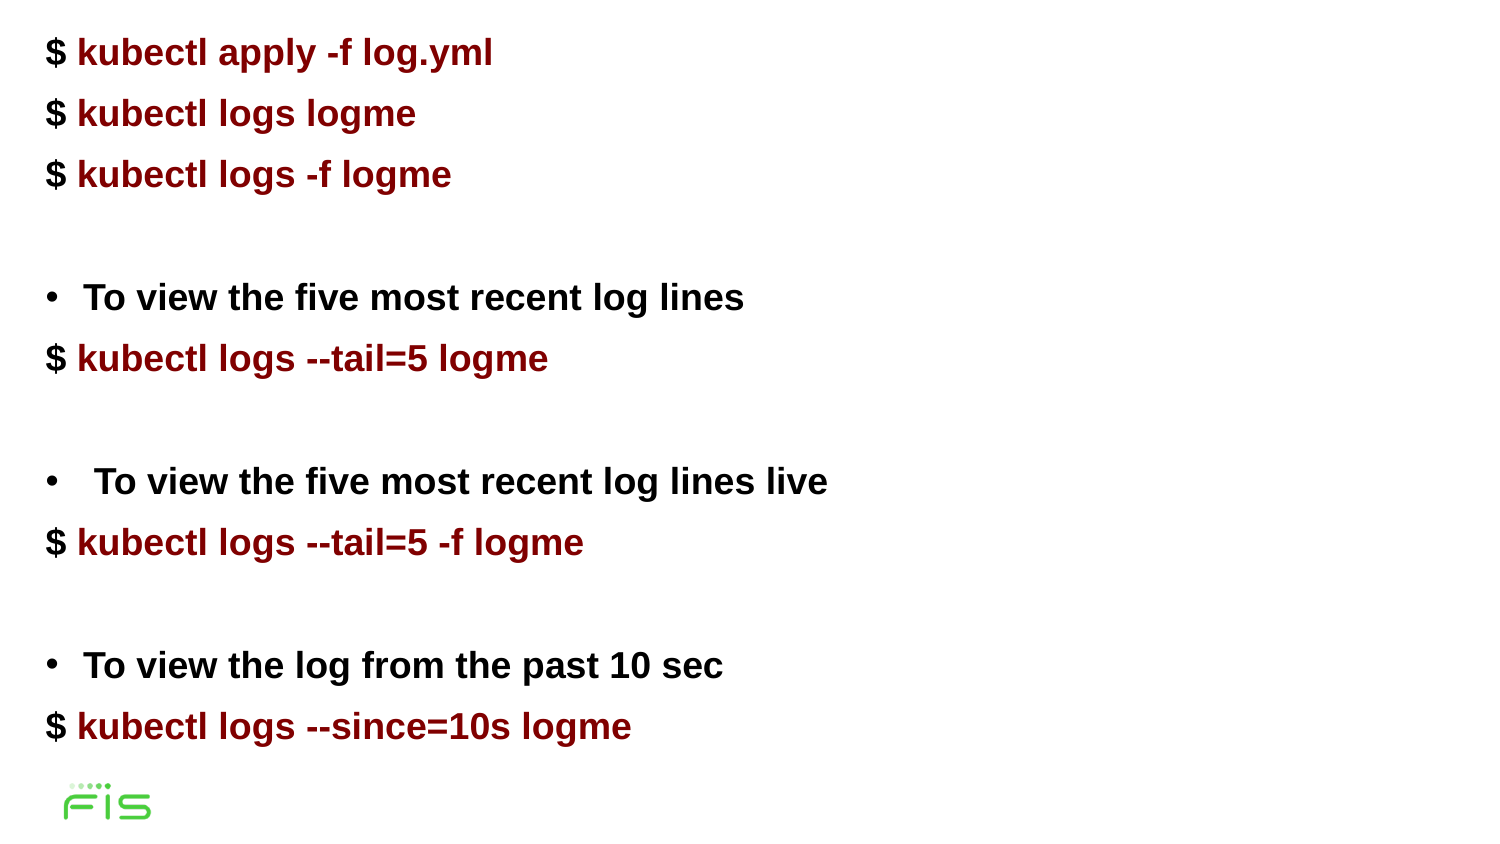

$ kubectl apply -f log.yml
$ kubectl logs logme
$ kubectl logs -f logme

To view the five most recent log lines
$ kubectl logs --tail=5 logme

 To view the five most recent log lines live
$ kubectl logs --tail=5 -f logme

To view the log from the past 10 sec
$ kubectl logs --since=10s logme